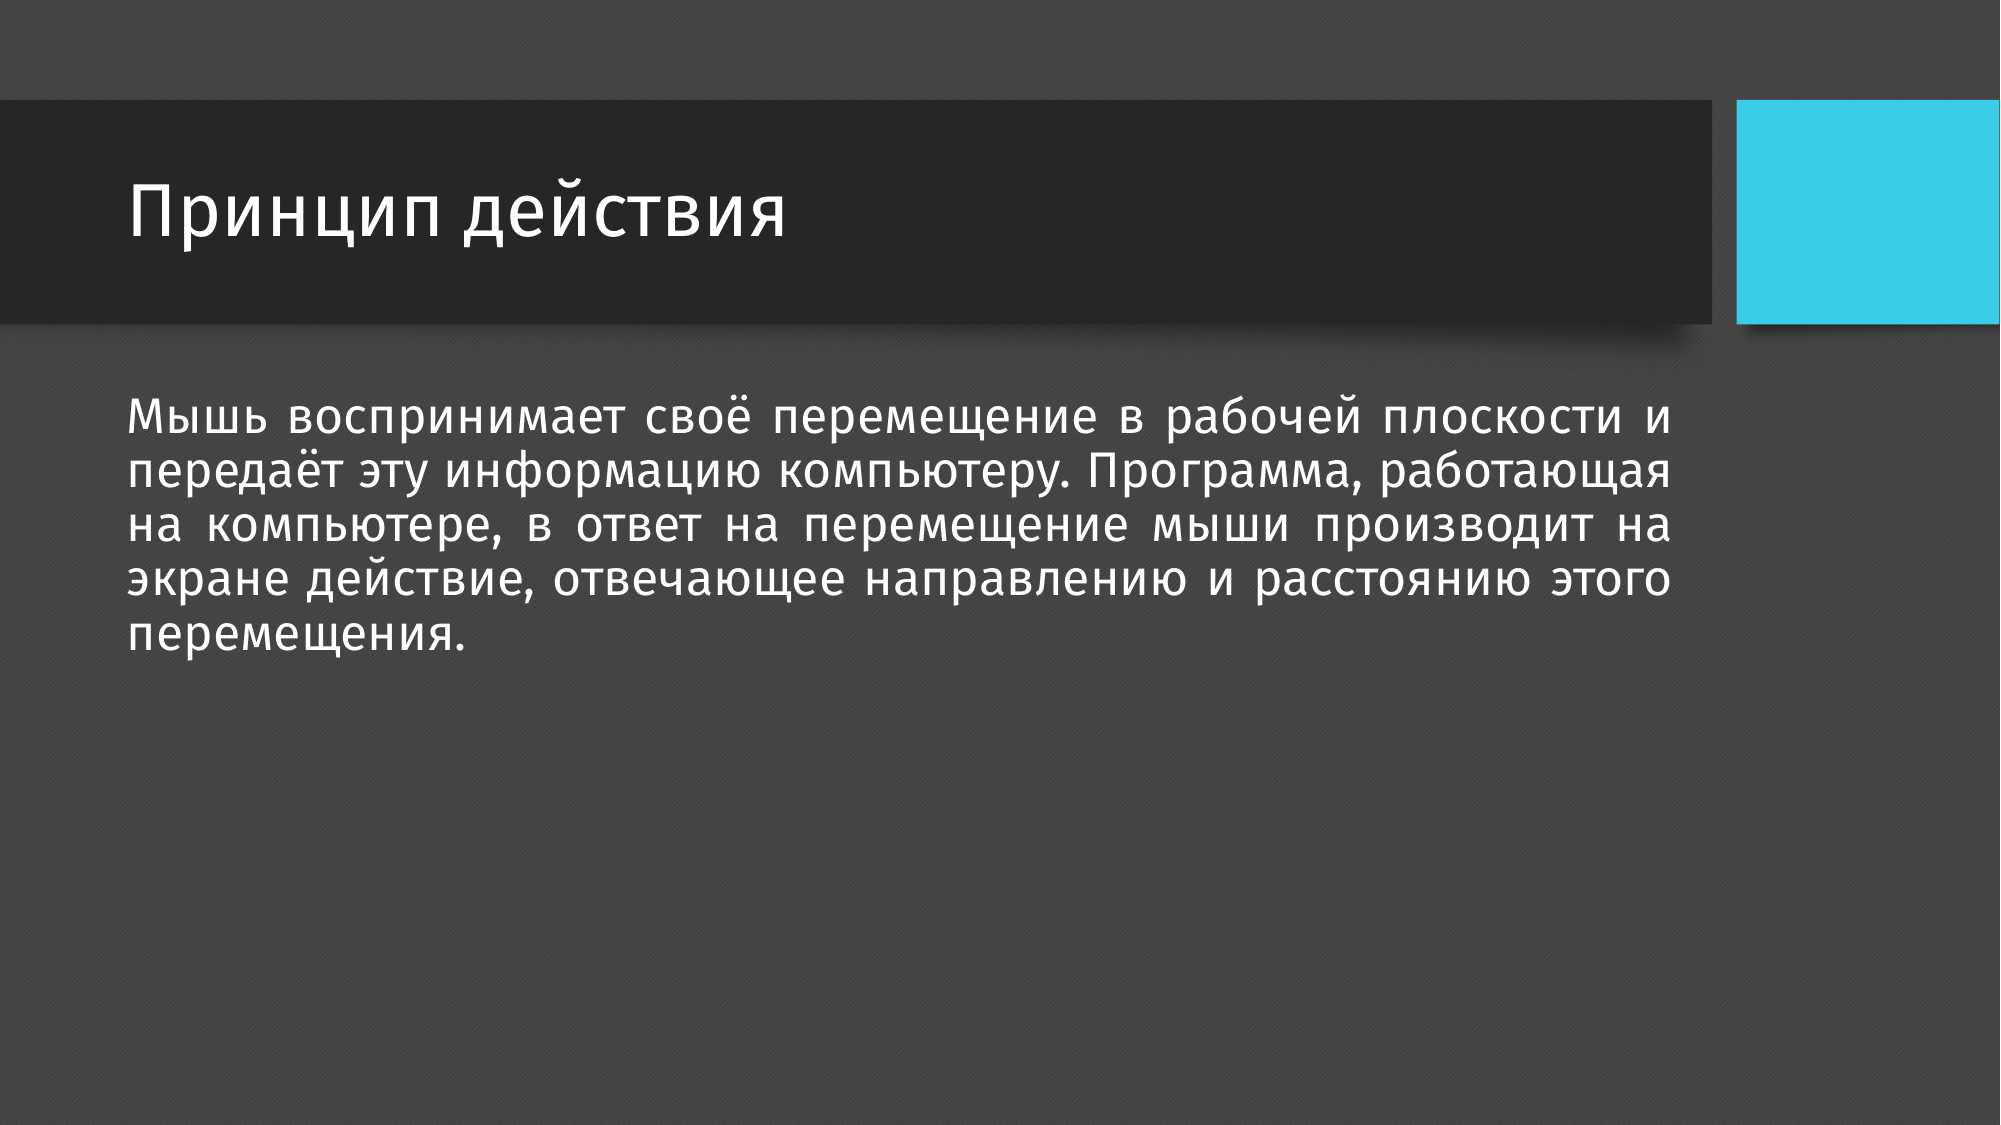

# Принцип действия
Мышь воспринимает своё перемещение в рабочей плоскости и передаёт эту информацию компьютеру. Программа, работающая на компьютере, в ответ на перемещение мыши производит на экране действие, отвечающее направлению и расстоянию этого перемещения.